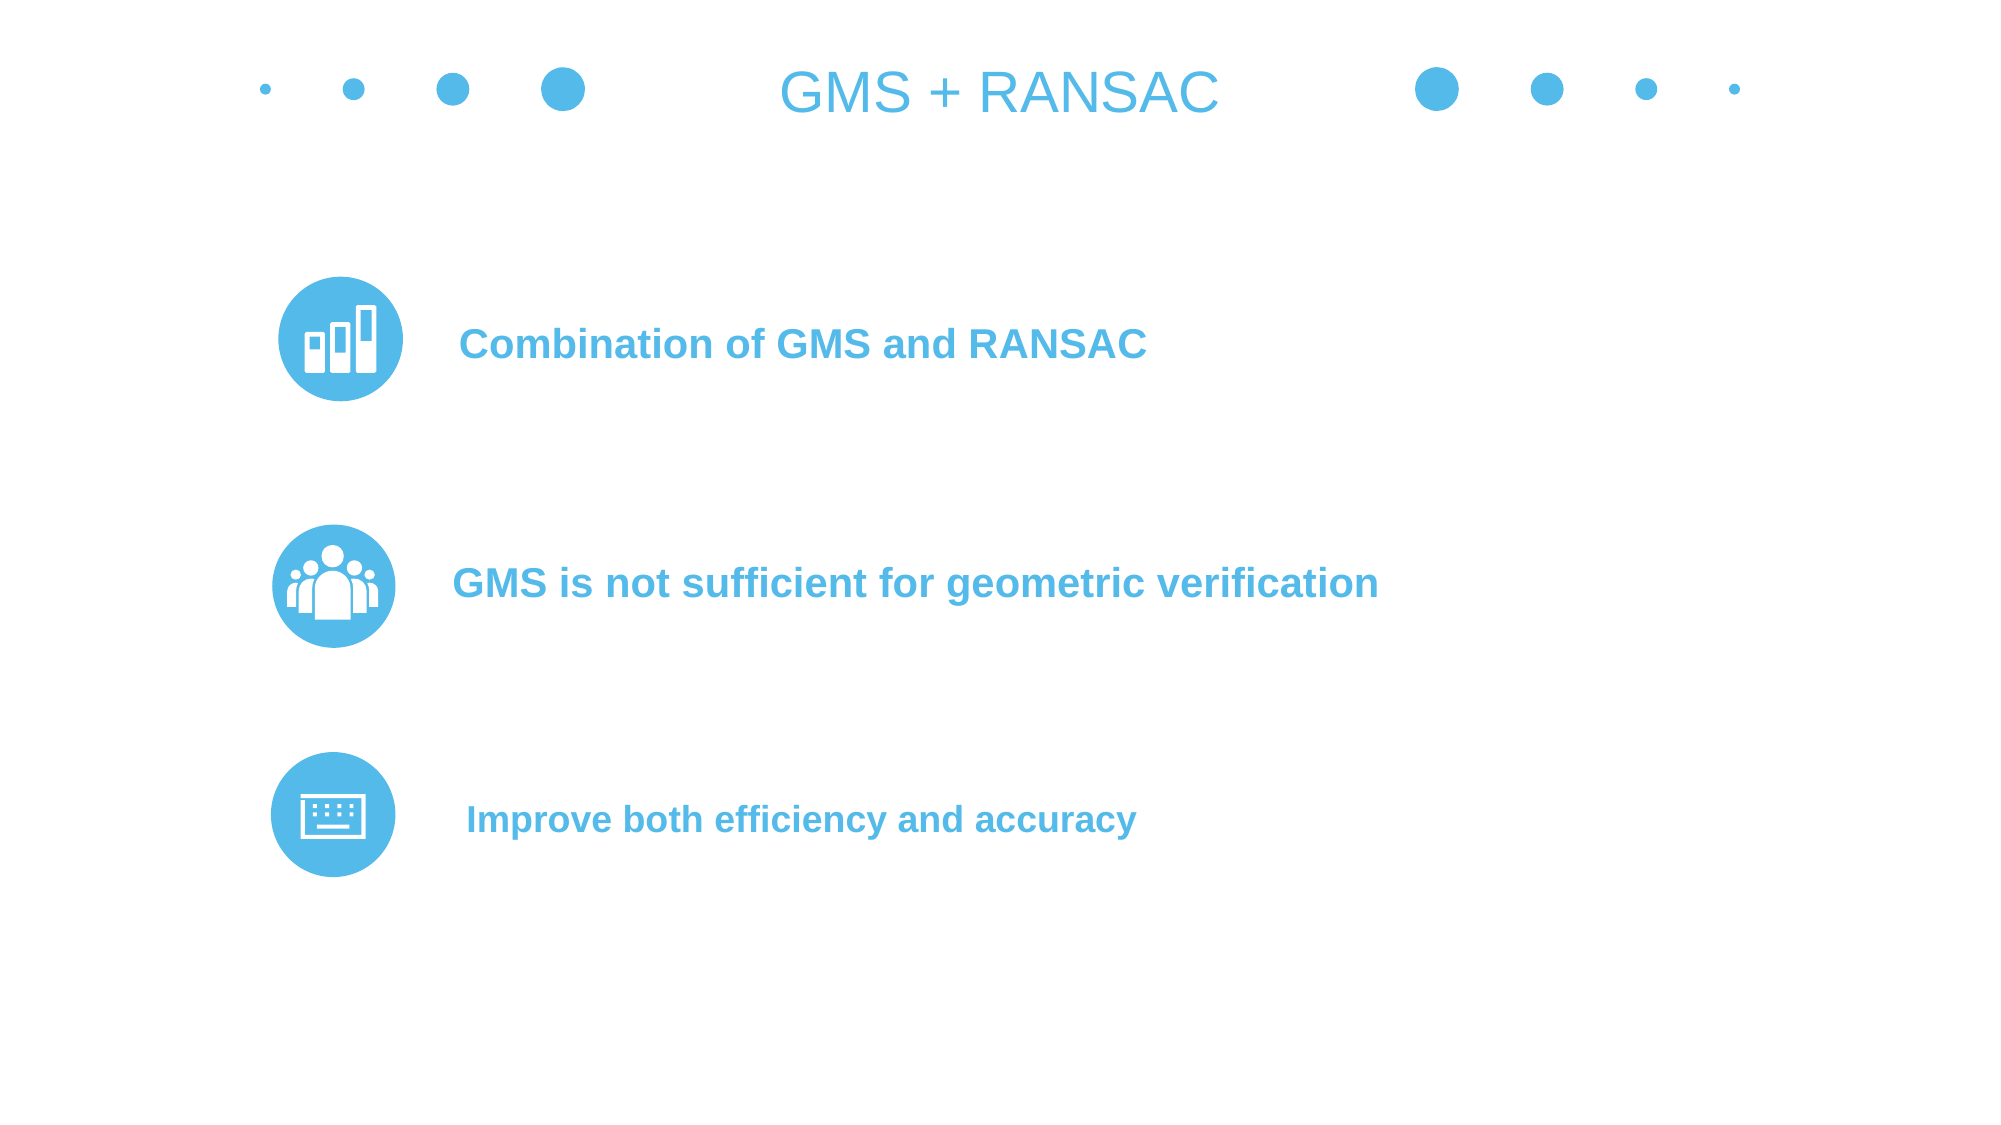

GMS + RANSAC

Combination of GMS and RANSAC

GMS is not sufficient for geometric verification

Improve both efficiency and accuracy